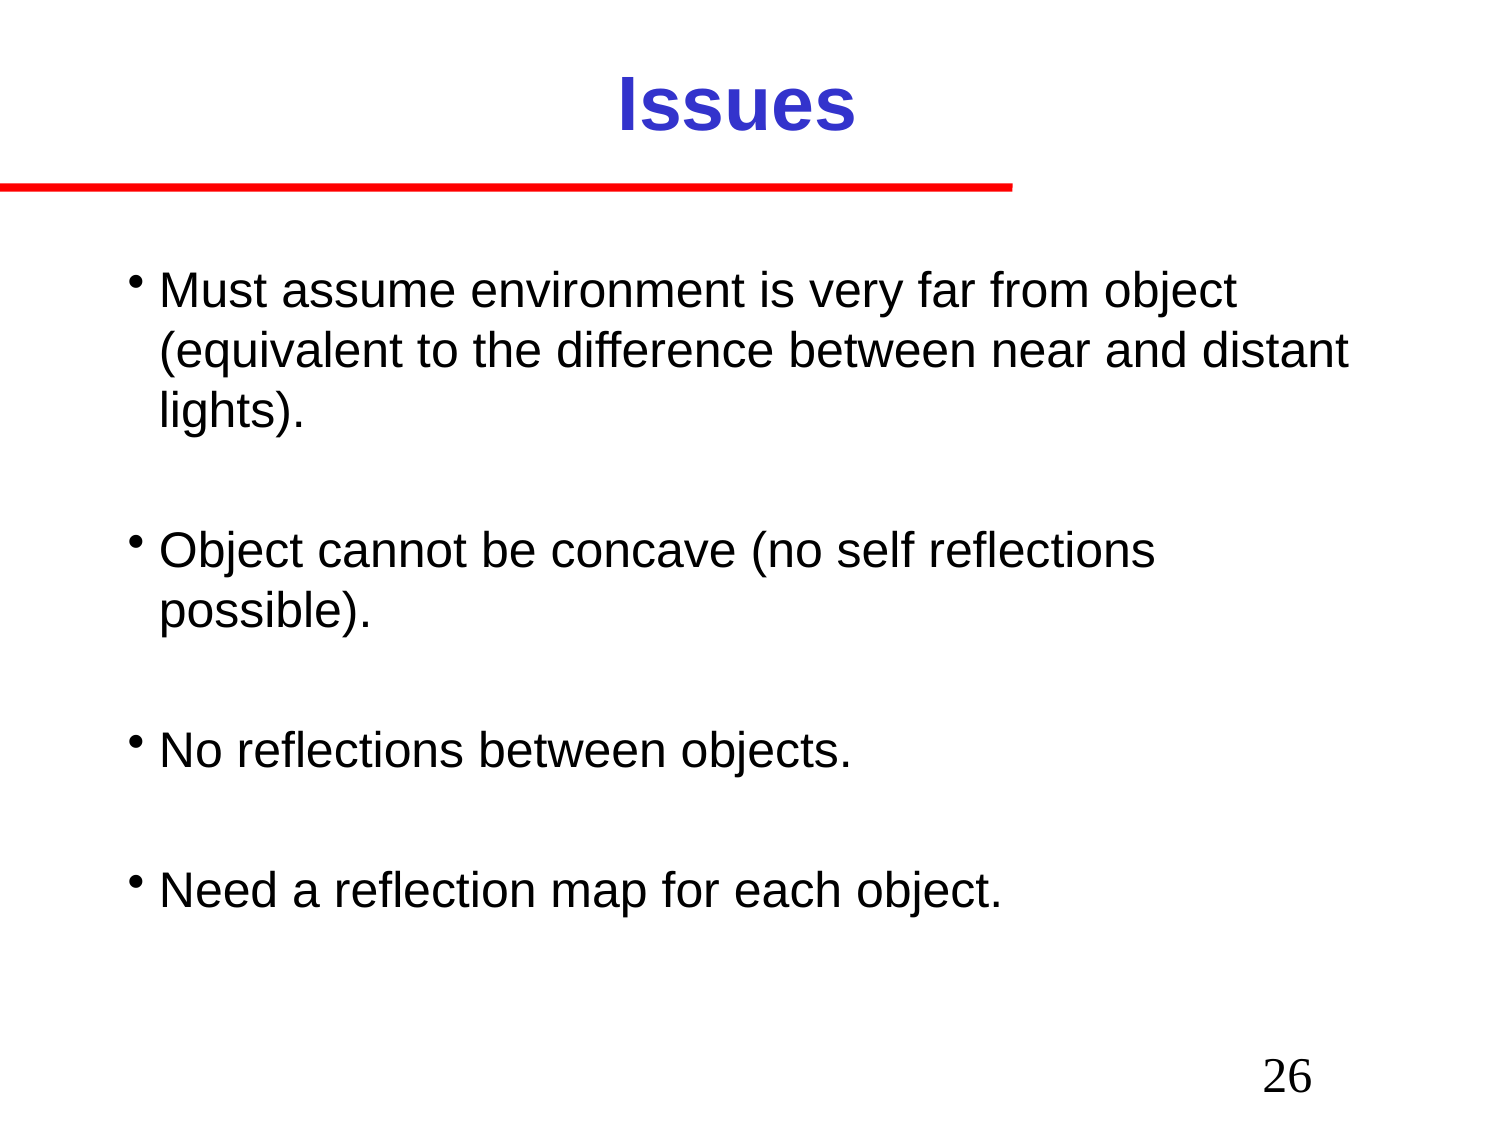

# Issues
Must assume environment is very far from object (equivalent to the difference between near and distant lights).

Object cannot be concave (no self reflections possible).

No reflections between objects.

Need a reflection map for each object.

26